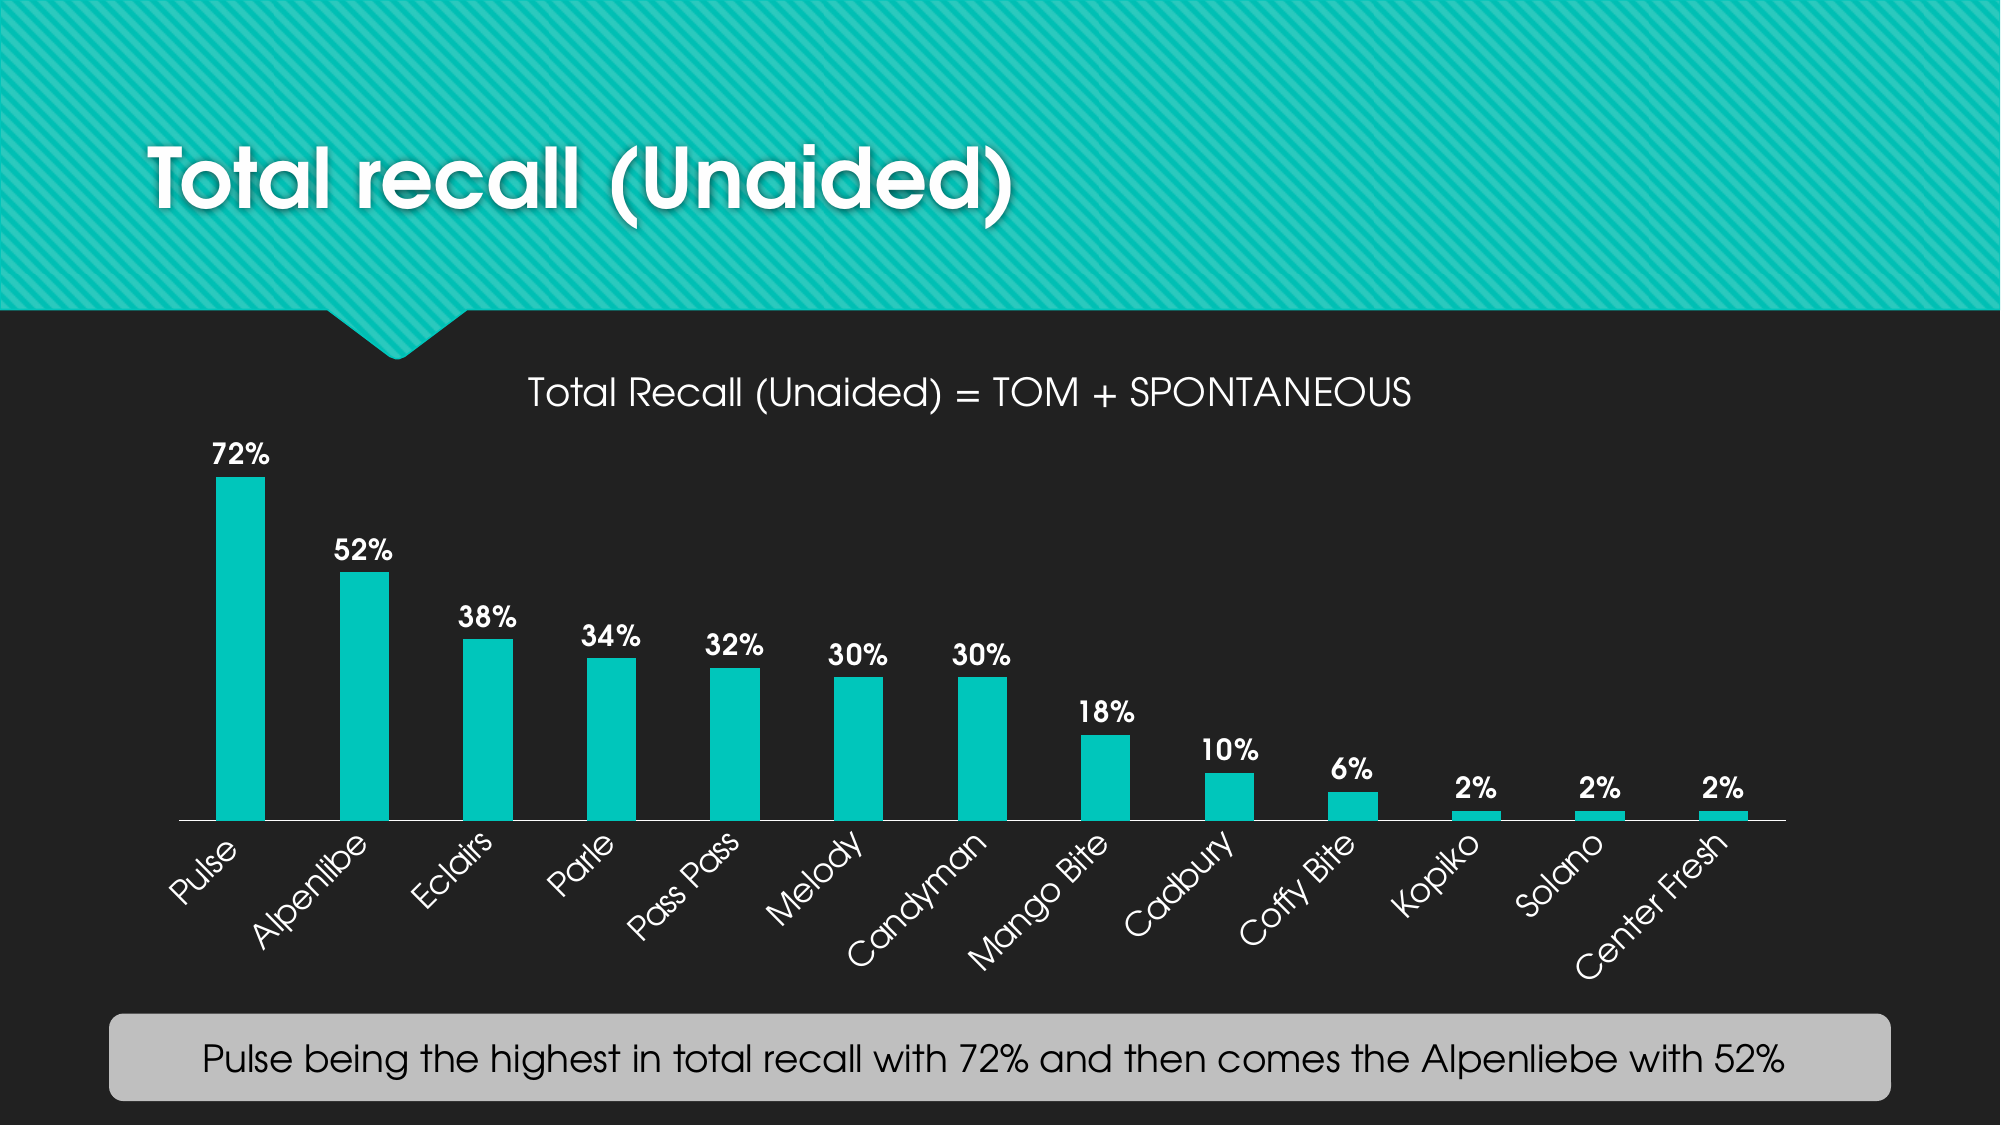

# Total recall (Unaided)

### Chart: Total Recall (Unaided) = TOM + SPONTANEOUS

| Category |  |
|---|---|
| Pulse  | 0.7200000000000001 |
| Alpenlibe | 0.52 |
| Eclairs | 0.38000000000000006 |
| Parle | 0.34 |
| Pass Pass | 0.32000000000000006 |
| Melody | 0.3000000000000001 |
| Candyman | 0.30000000000000004 |
| Mango Bite | 0.18000000000000002 |
| Cadbury | 0.1 |
| Coffy Bite | 0.060000000000000005 |
| Kopiko | 0.020000000000000004 |
| Solano | 0.020000000000000004 |
| Center Fresh | 0.020000000000000004 |
Pulse being the highest in total recall with 72% and then comes the Alpenliebe with 52%